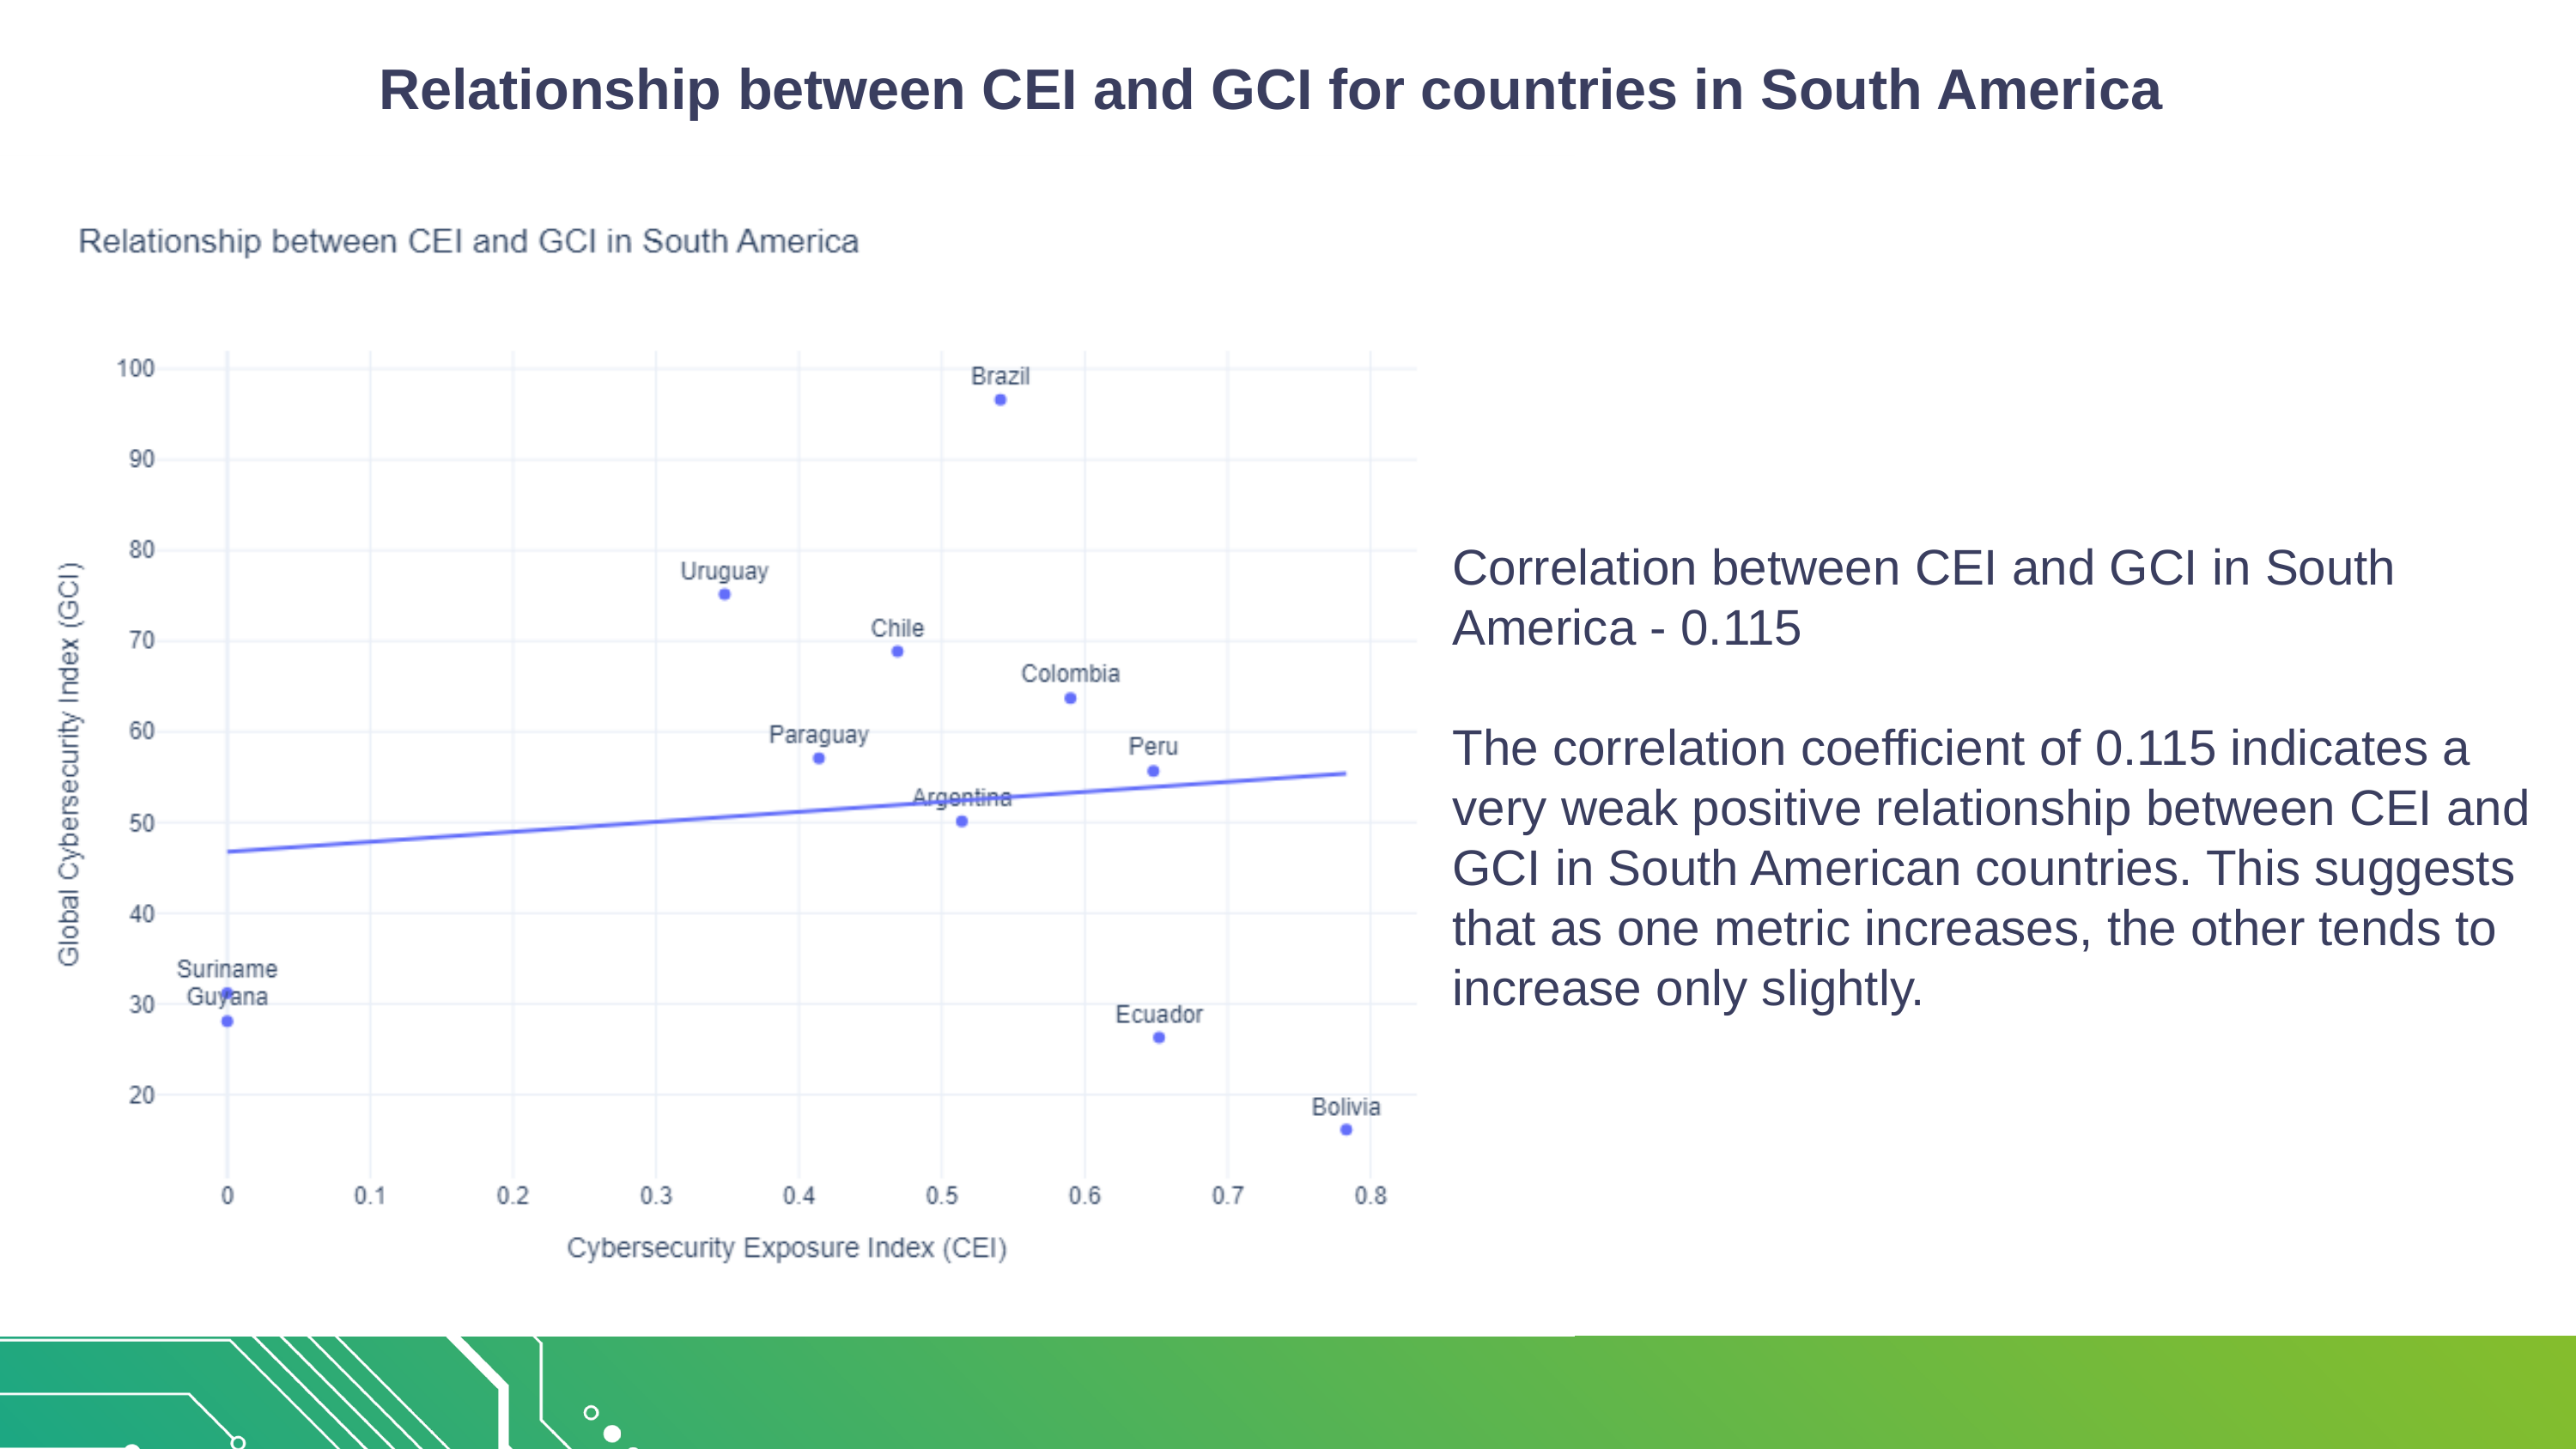

Relationship between CEI and GCI for countries in South America

Correlation between CEI and GCI in South America - 0.115

The correlation coefficient of 0.115 indicates a very weak positive relationship between CEI and GCI in South American countries. This suggests that as one metric increases, the other tends to increase only slightly.